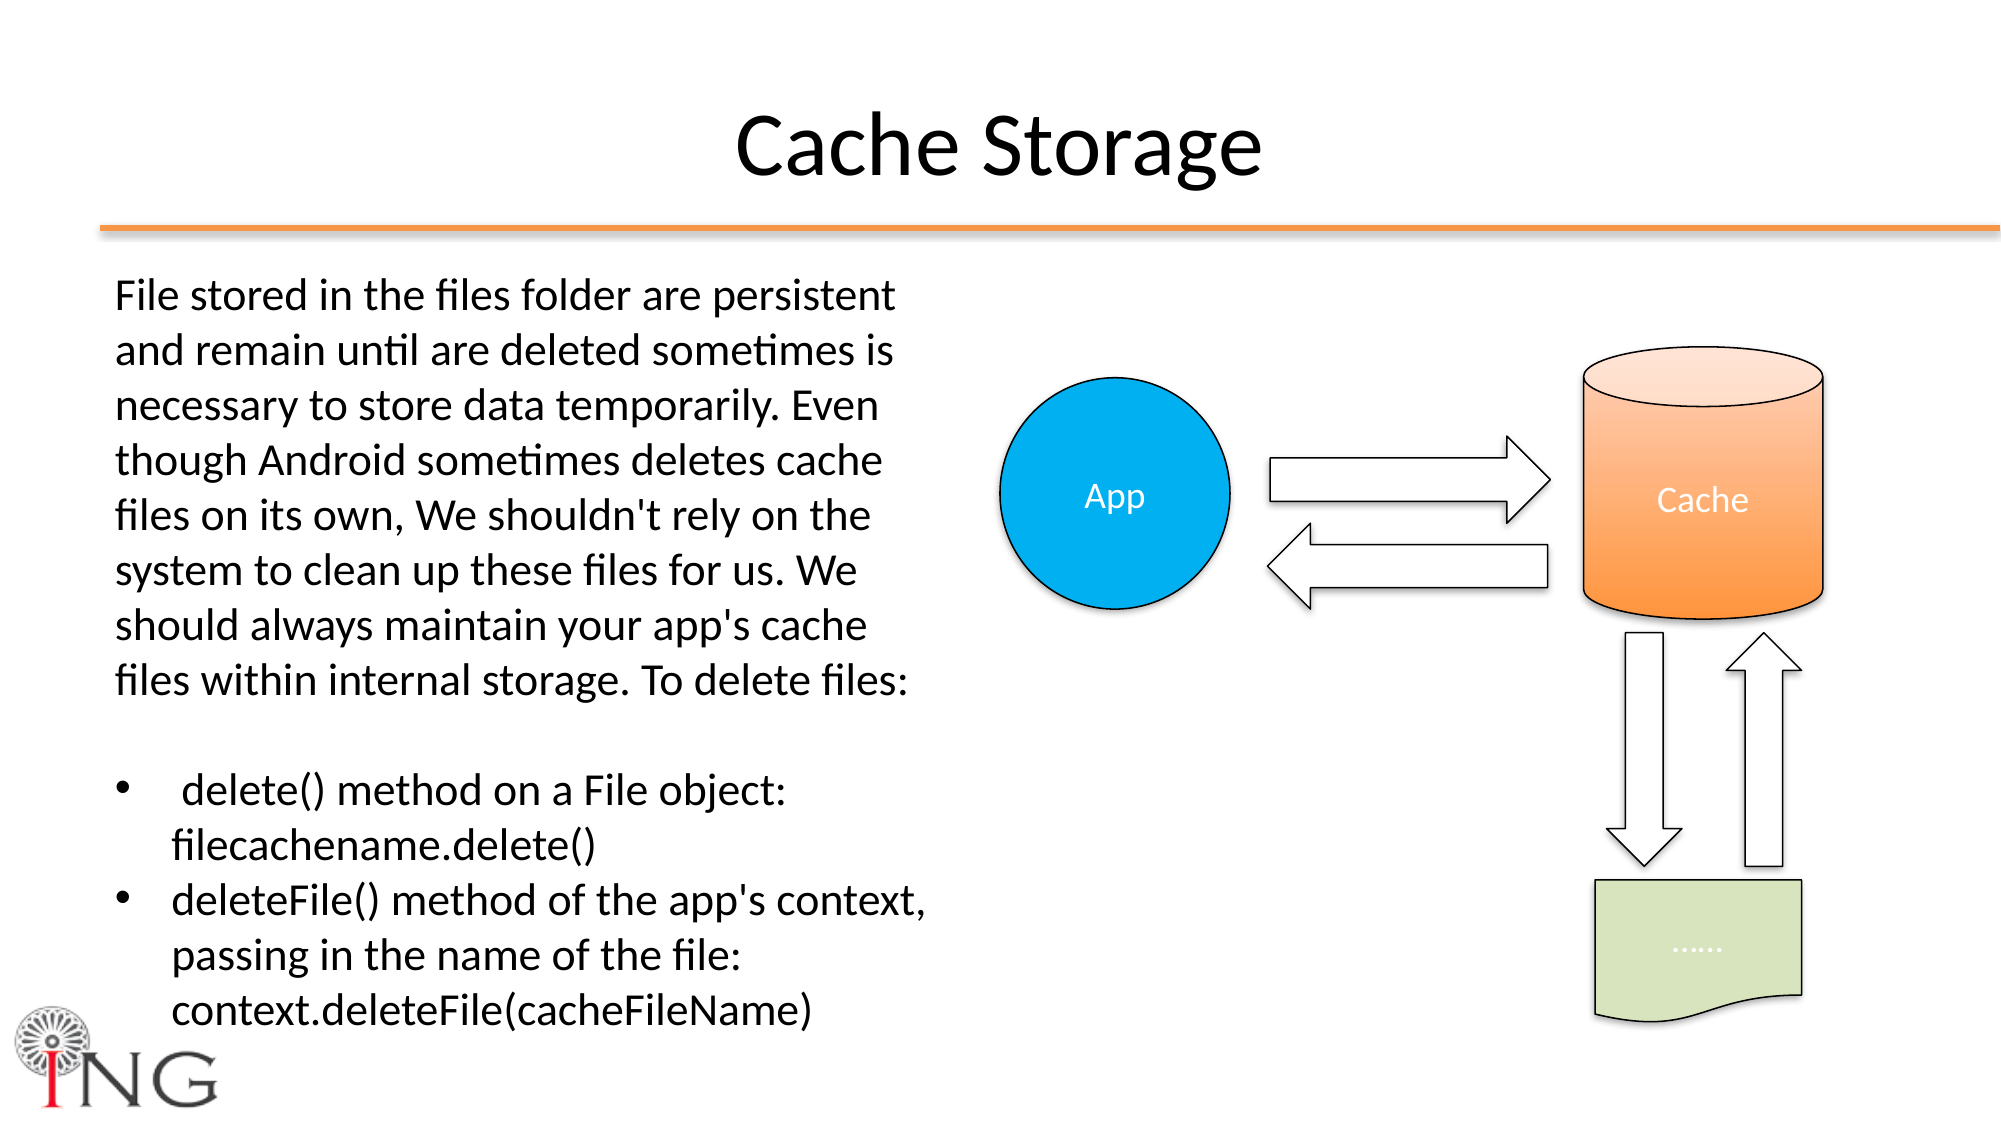

# Cache Storage
File stored in the files folder are persistent and remain until are deleted sometimes is necessary to store data temporarily. Even though Android sometimes deletes cache files on its own, We shouldn't rely on the system to clean up these files for us. We should always maintain your app's cache files within internal storage. To delete files:

 delete() method on a File object: filecachename.delete()
deleteFile() method of the app's context, passing in the name of the file: context.deleteFile(cacheFileName)
Cache
App

……